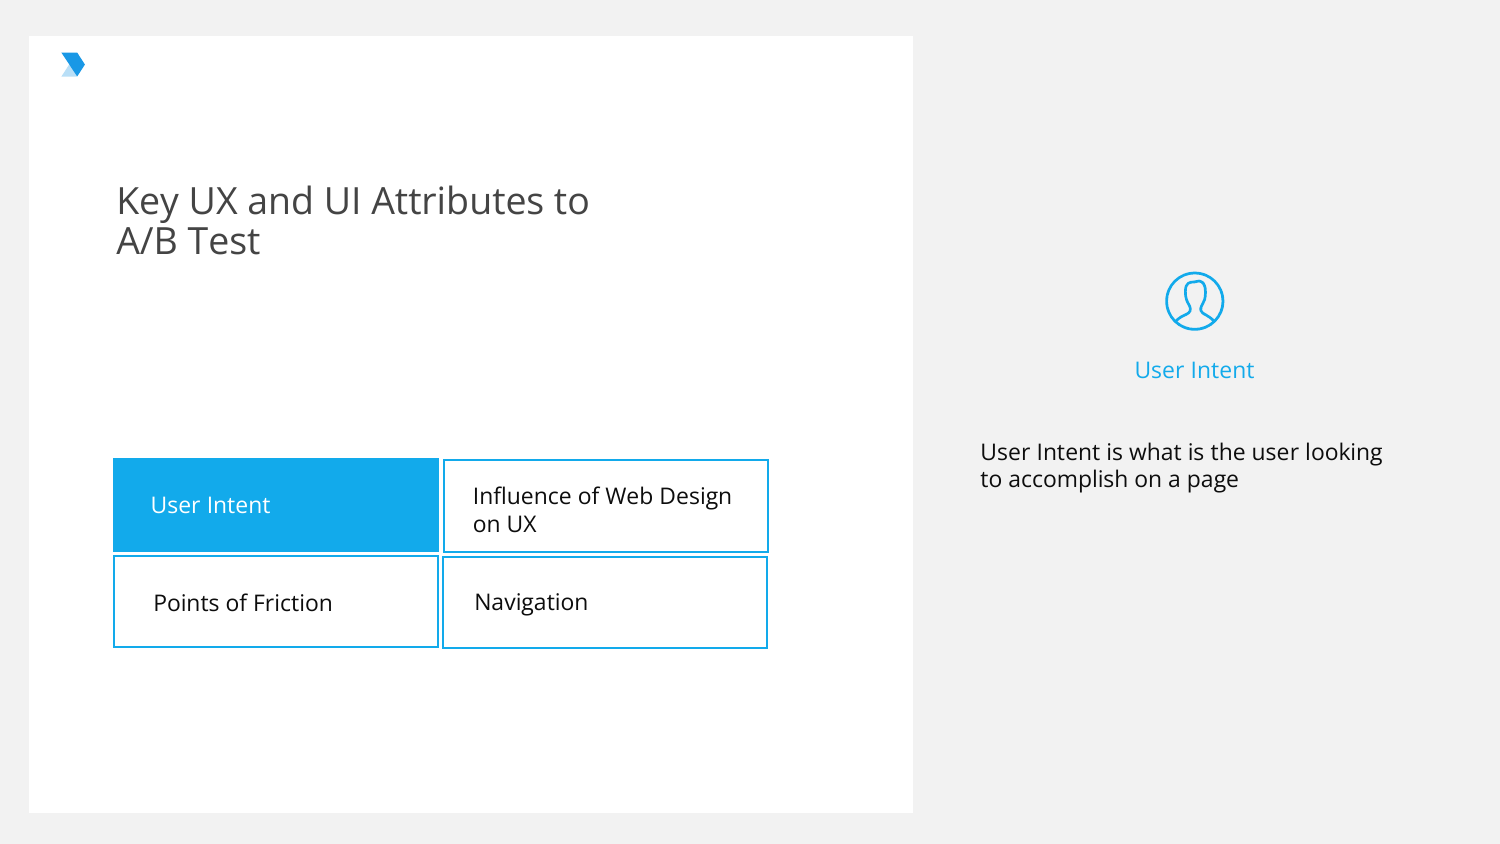

Key UX and UI Attributes to A/B Test

User Intent
User Intent is what is the user looking to accomplish on a page

Influence of Web Design on UX
User Intent

Navigation
Points of Friction